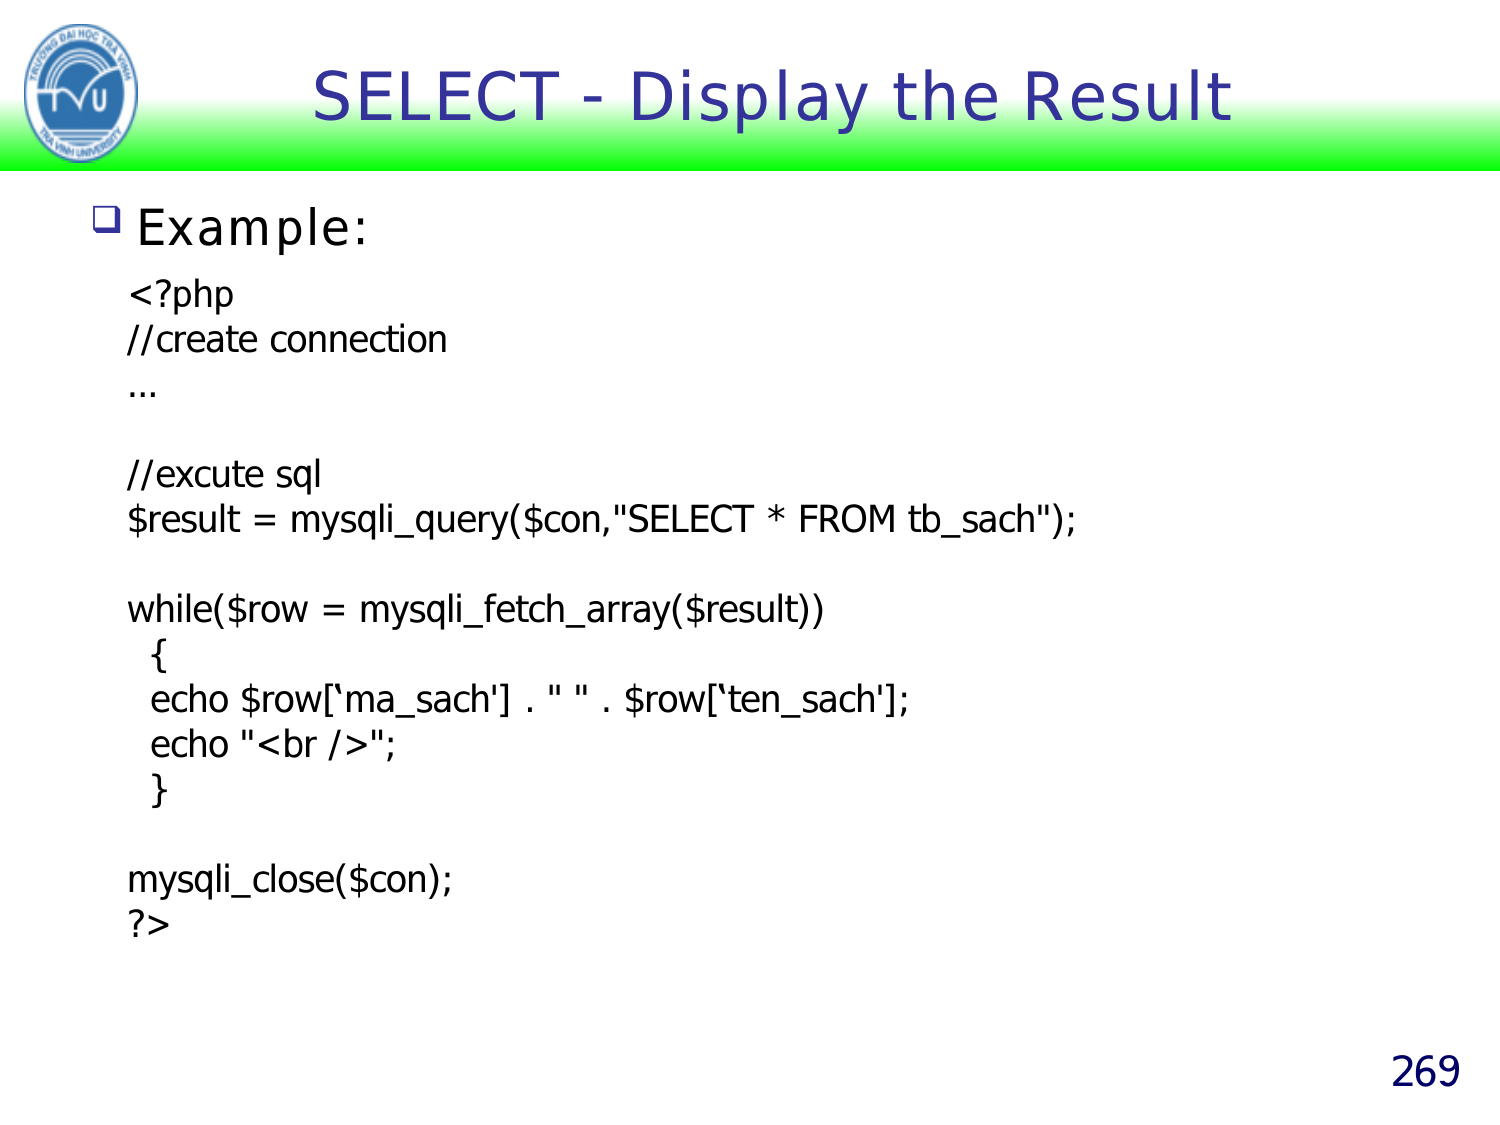

# SELECT - Display the Result
Example:
<?php
//create connection
…

//excute sql
$result = mysqli_query($con,"SELECT * FROM tb_sach");
while($row = mysqli_fetch_array($result))
  {
  echo $row[‘ma_sach'] . " " . $row[‘ten_sach'];
  echo "<br />";
  }
mysqli_close($con);
?>
269